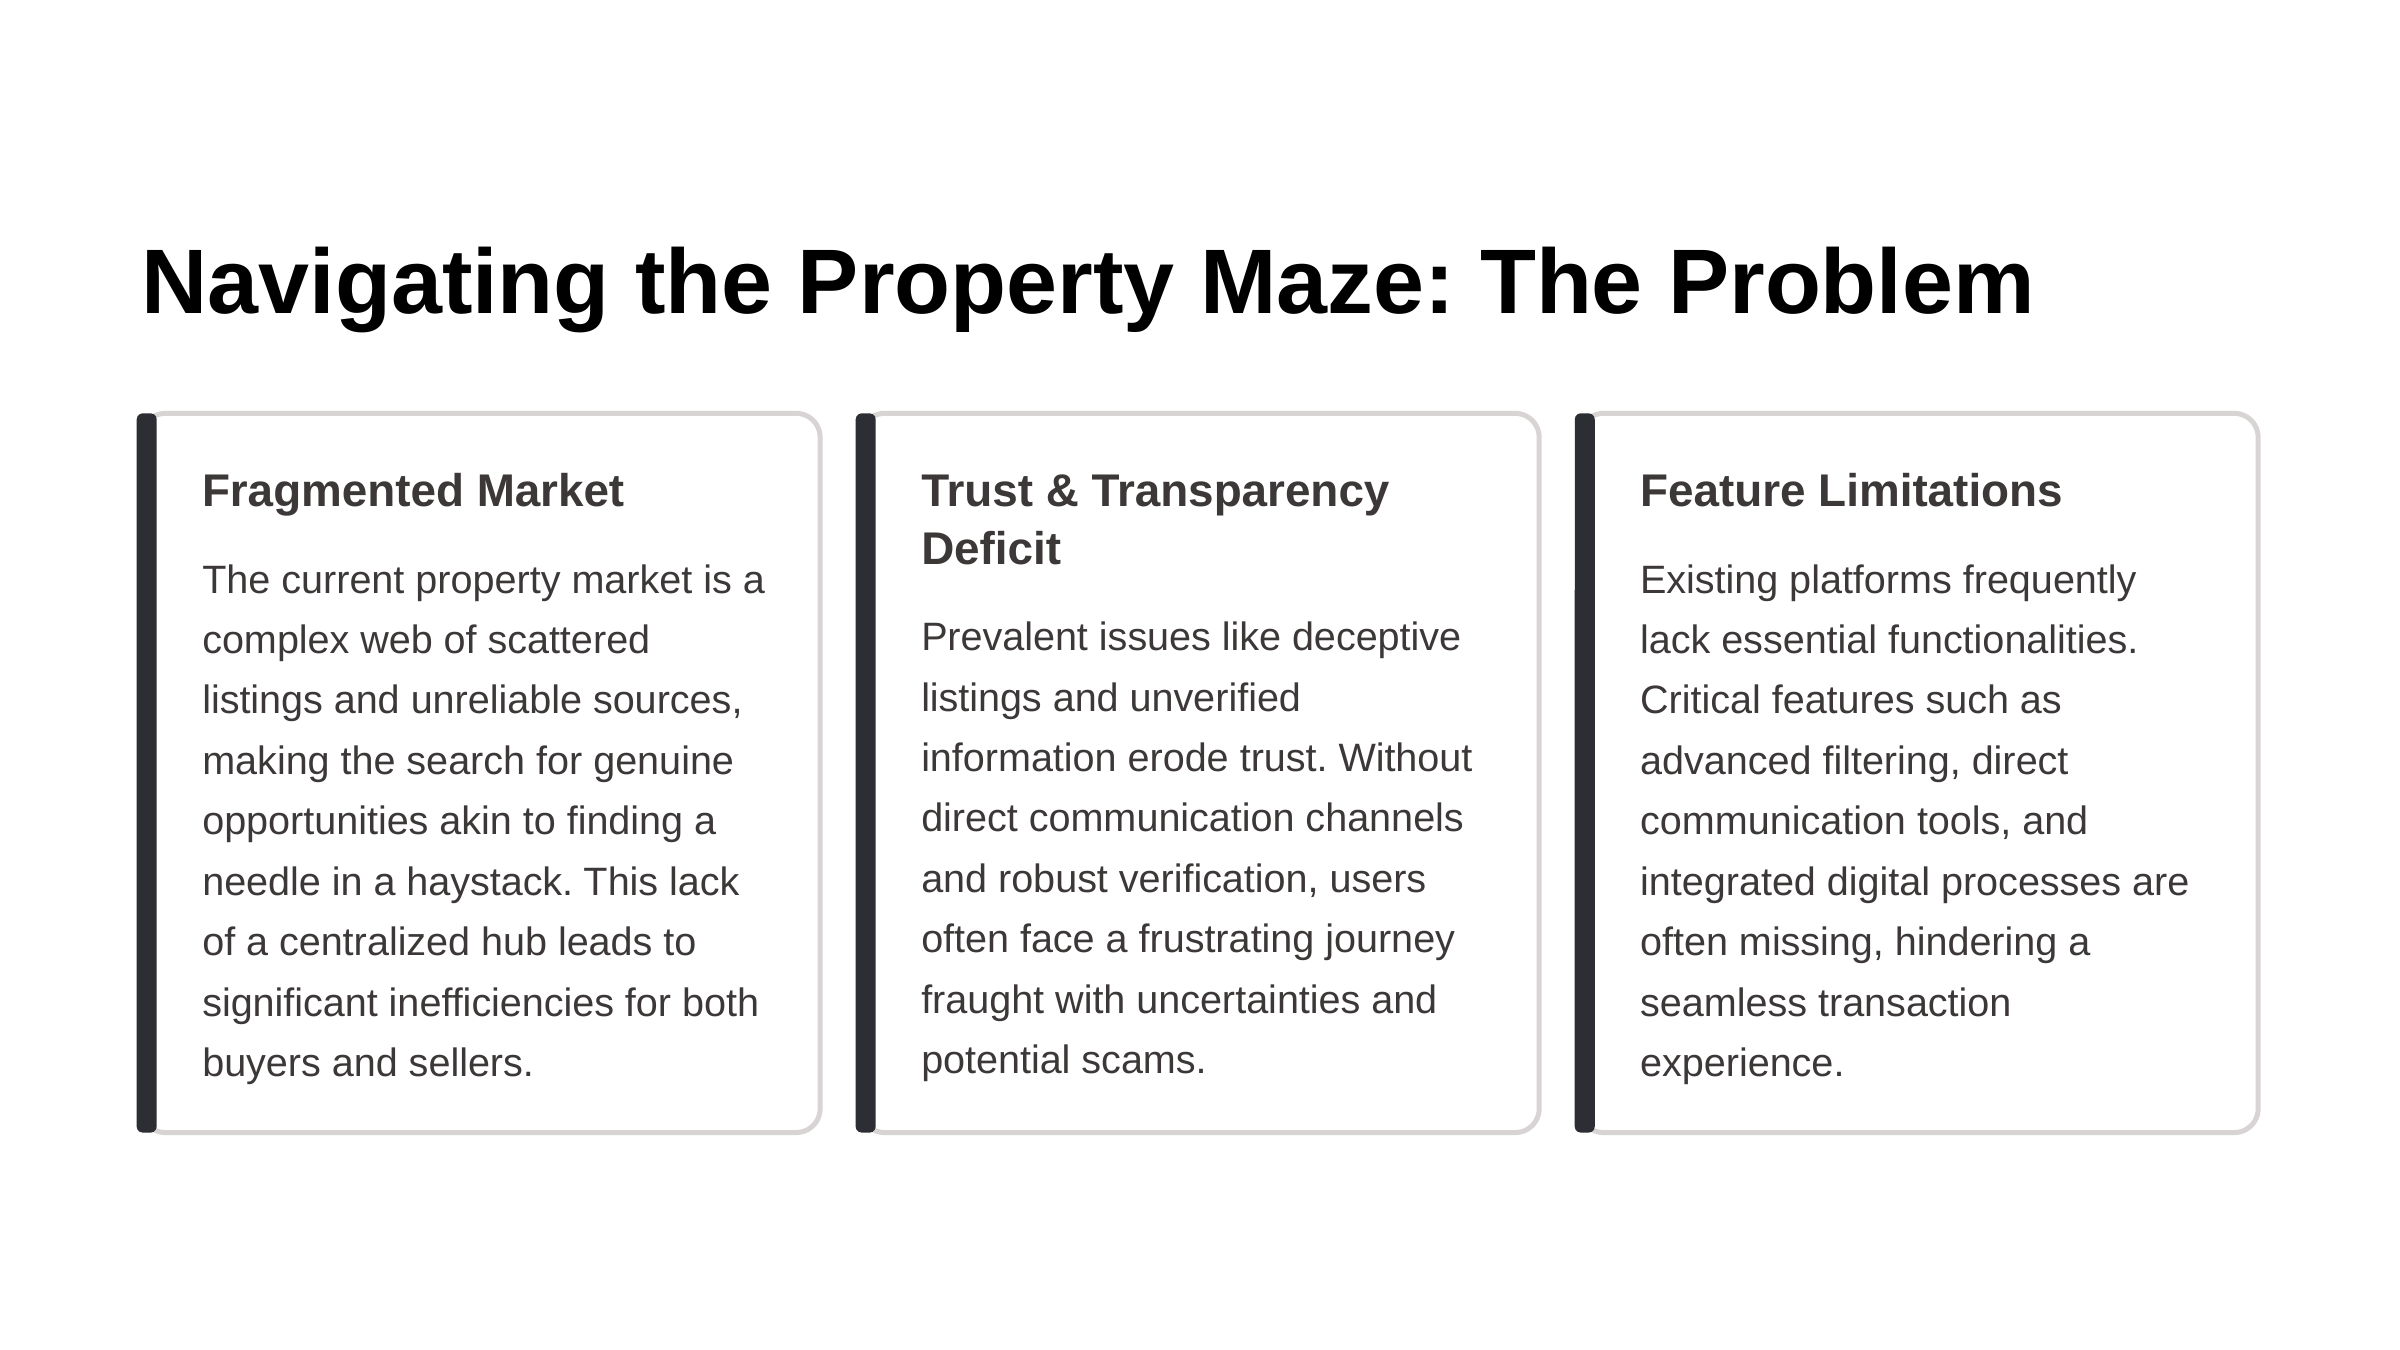

Navigating the Property Maze: The Problem

Fragmented Market
Trust & Transparency Deficit
Feature Limitations
The current property market is a complex web of scattered listings and unreliable sources, making the search for genuine opportunities akin to finding a needle in a haystack. This lack of a centralized hub leads to significant inefficiencies for both buyers and sellers.
Existing platforms frequently lack essential functionalities. Critical features such as advanced filtering, direct communication tools, and integrated digital processes are often missing, hindering a seamless transaction experience.
Prevalent issues like deceptive listings and unverified information erode trust. Without direct communication channels and robust verification, users often face a frustrating journey fraught with uncertainties and potential scams.